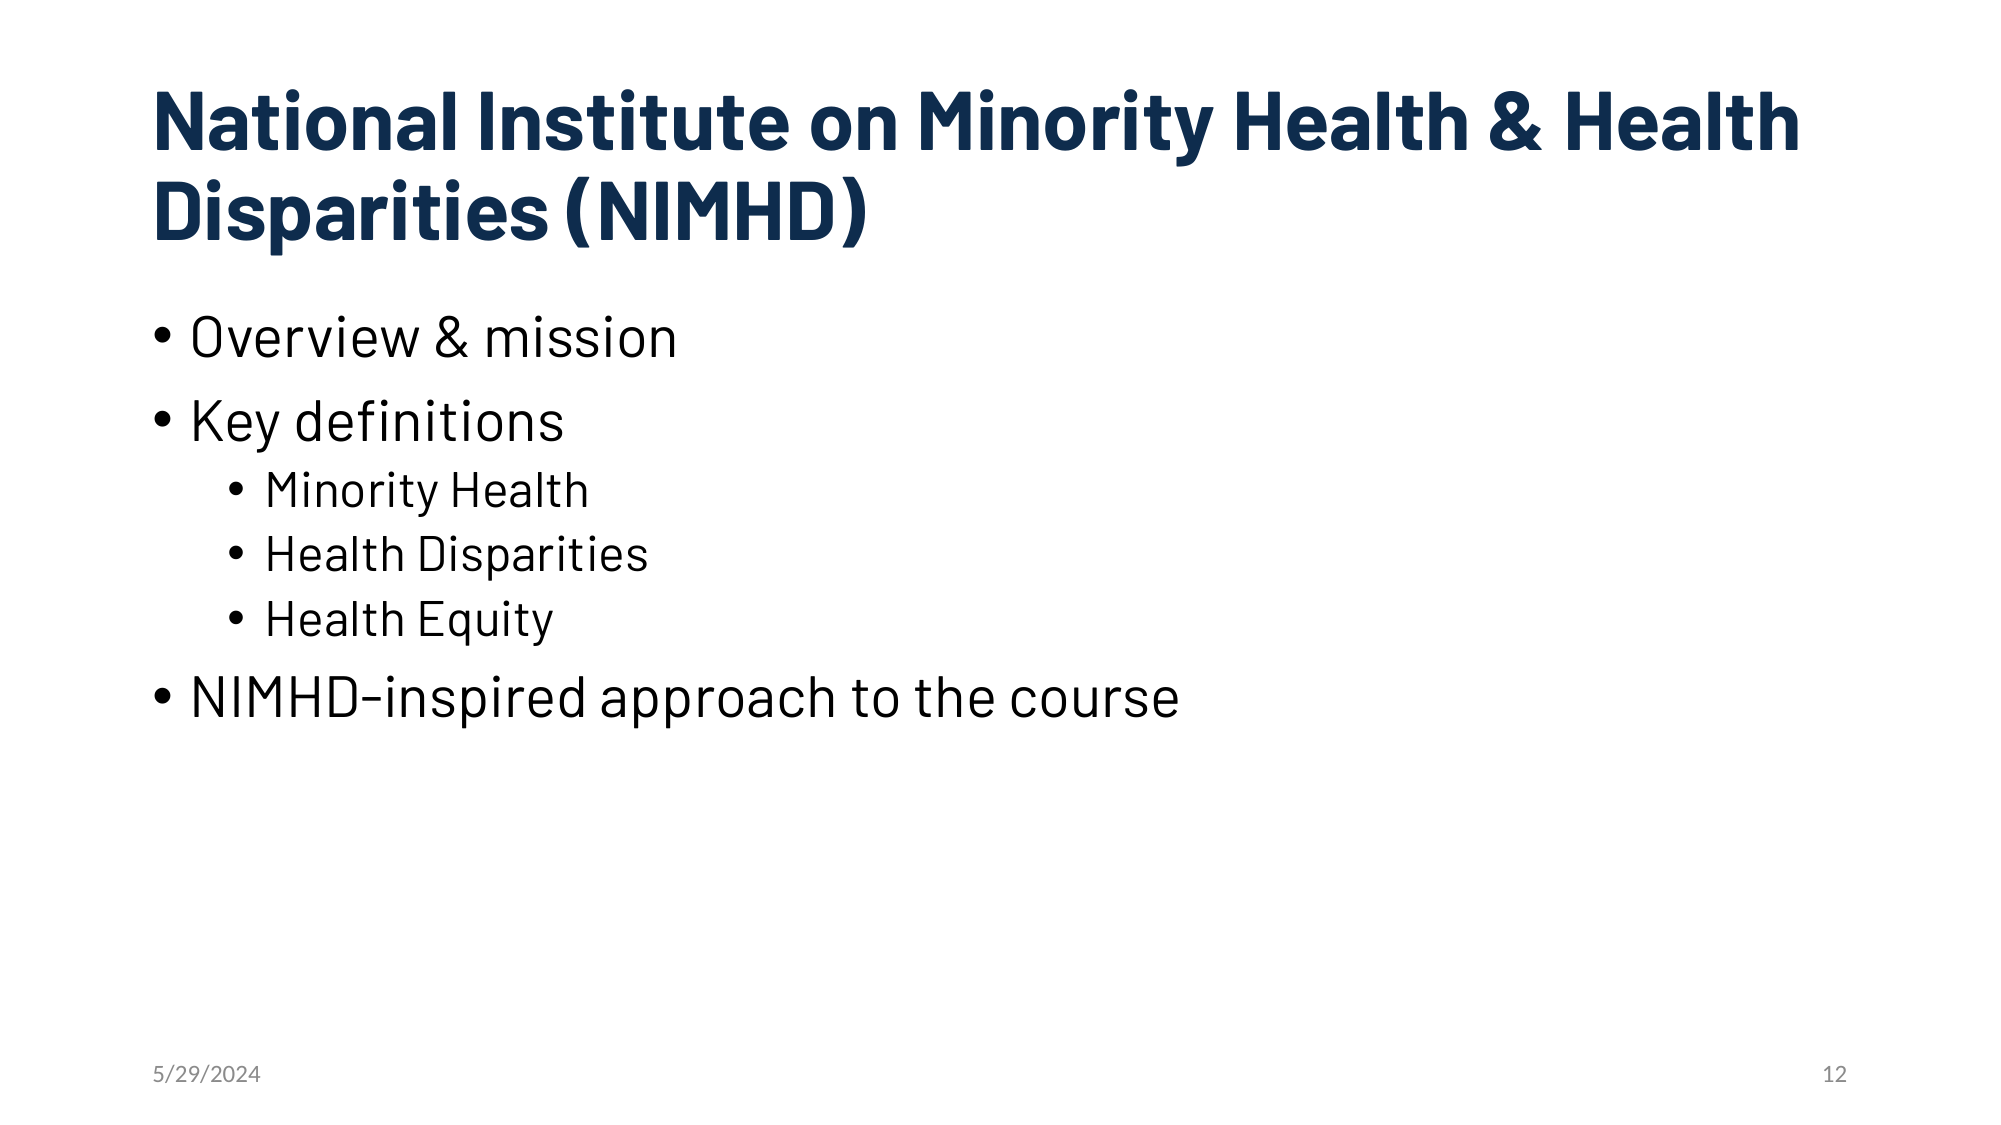

# National Institute on Minority Health & Health Disparities (NIMHD)
Overview & mission
Key definitions
Minority Health
Health Disparities
Health Equity
NIMHD-inspired approach to the course

5/29/2024
12